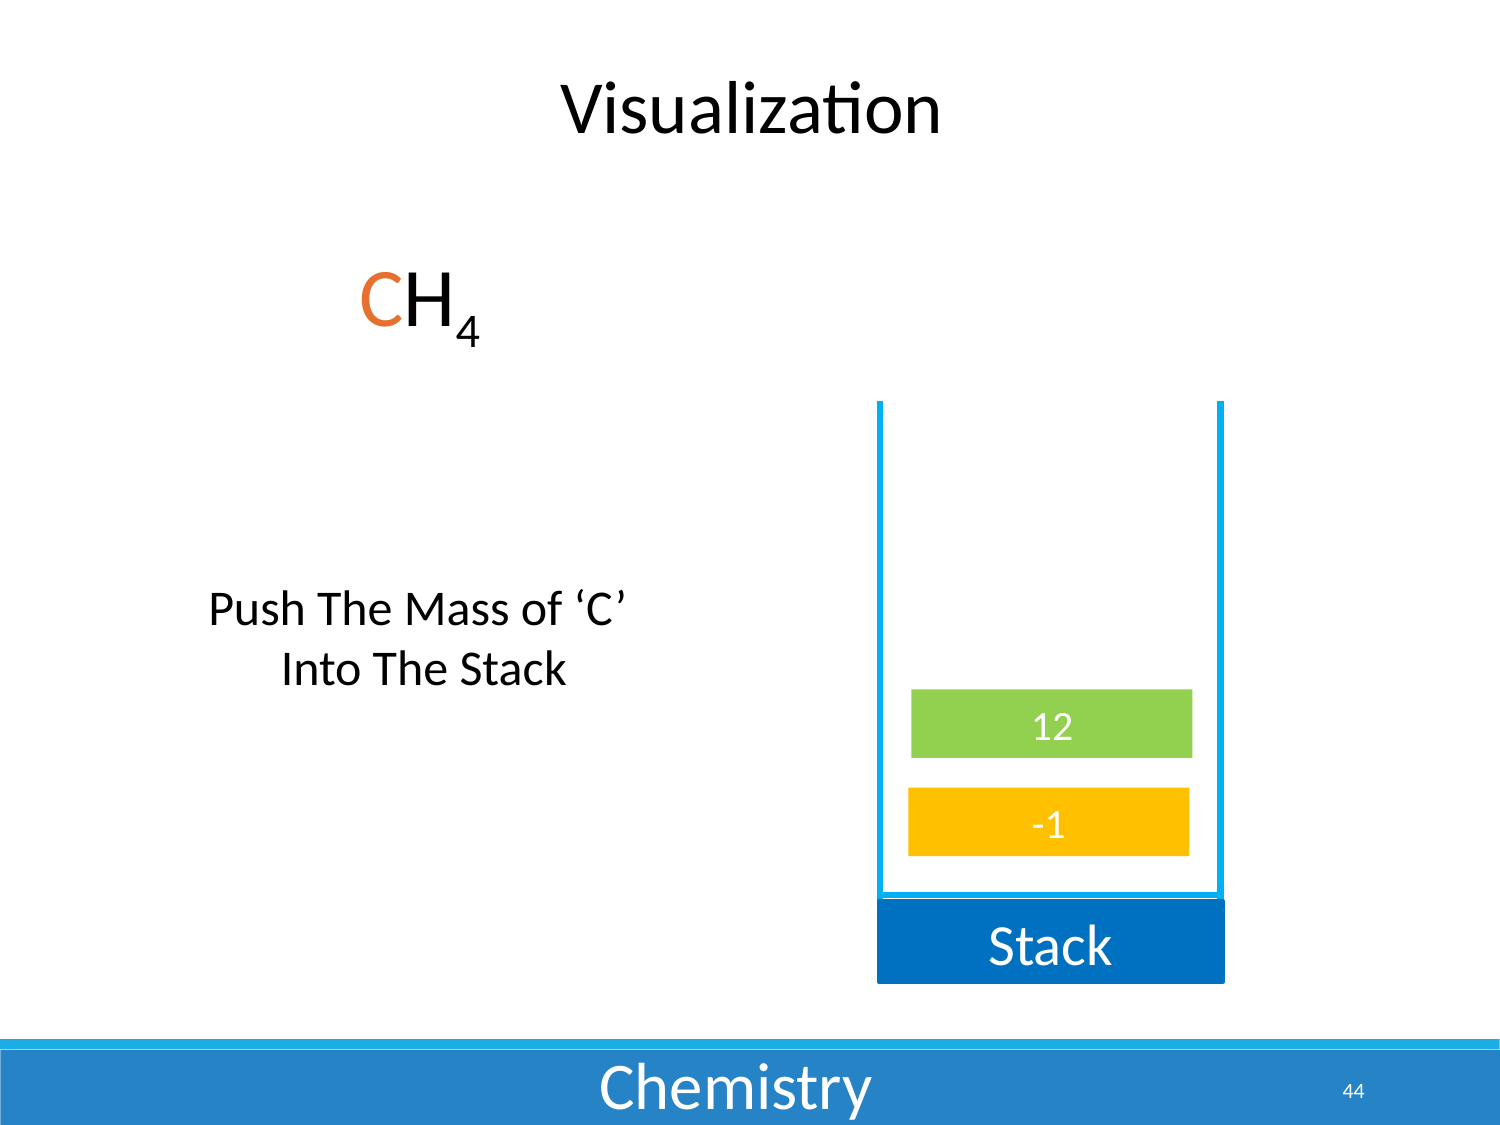

Visualization
CH4
Push The Mass of ‘C’
Into The Stack
12
-1
Stack
Chemistry
44